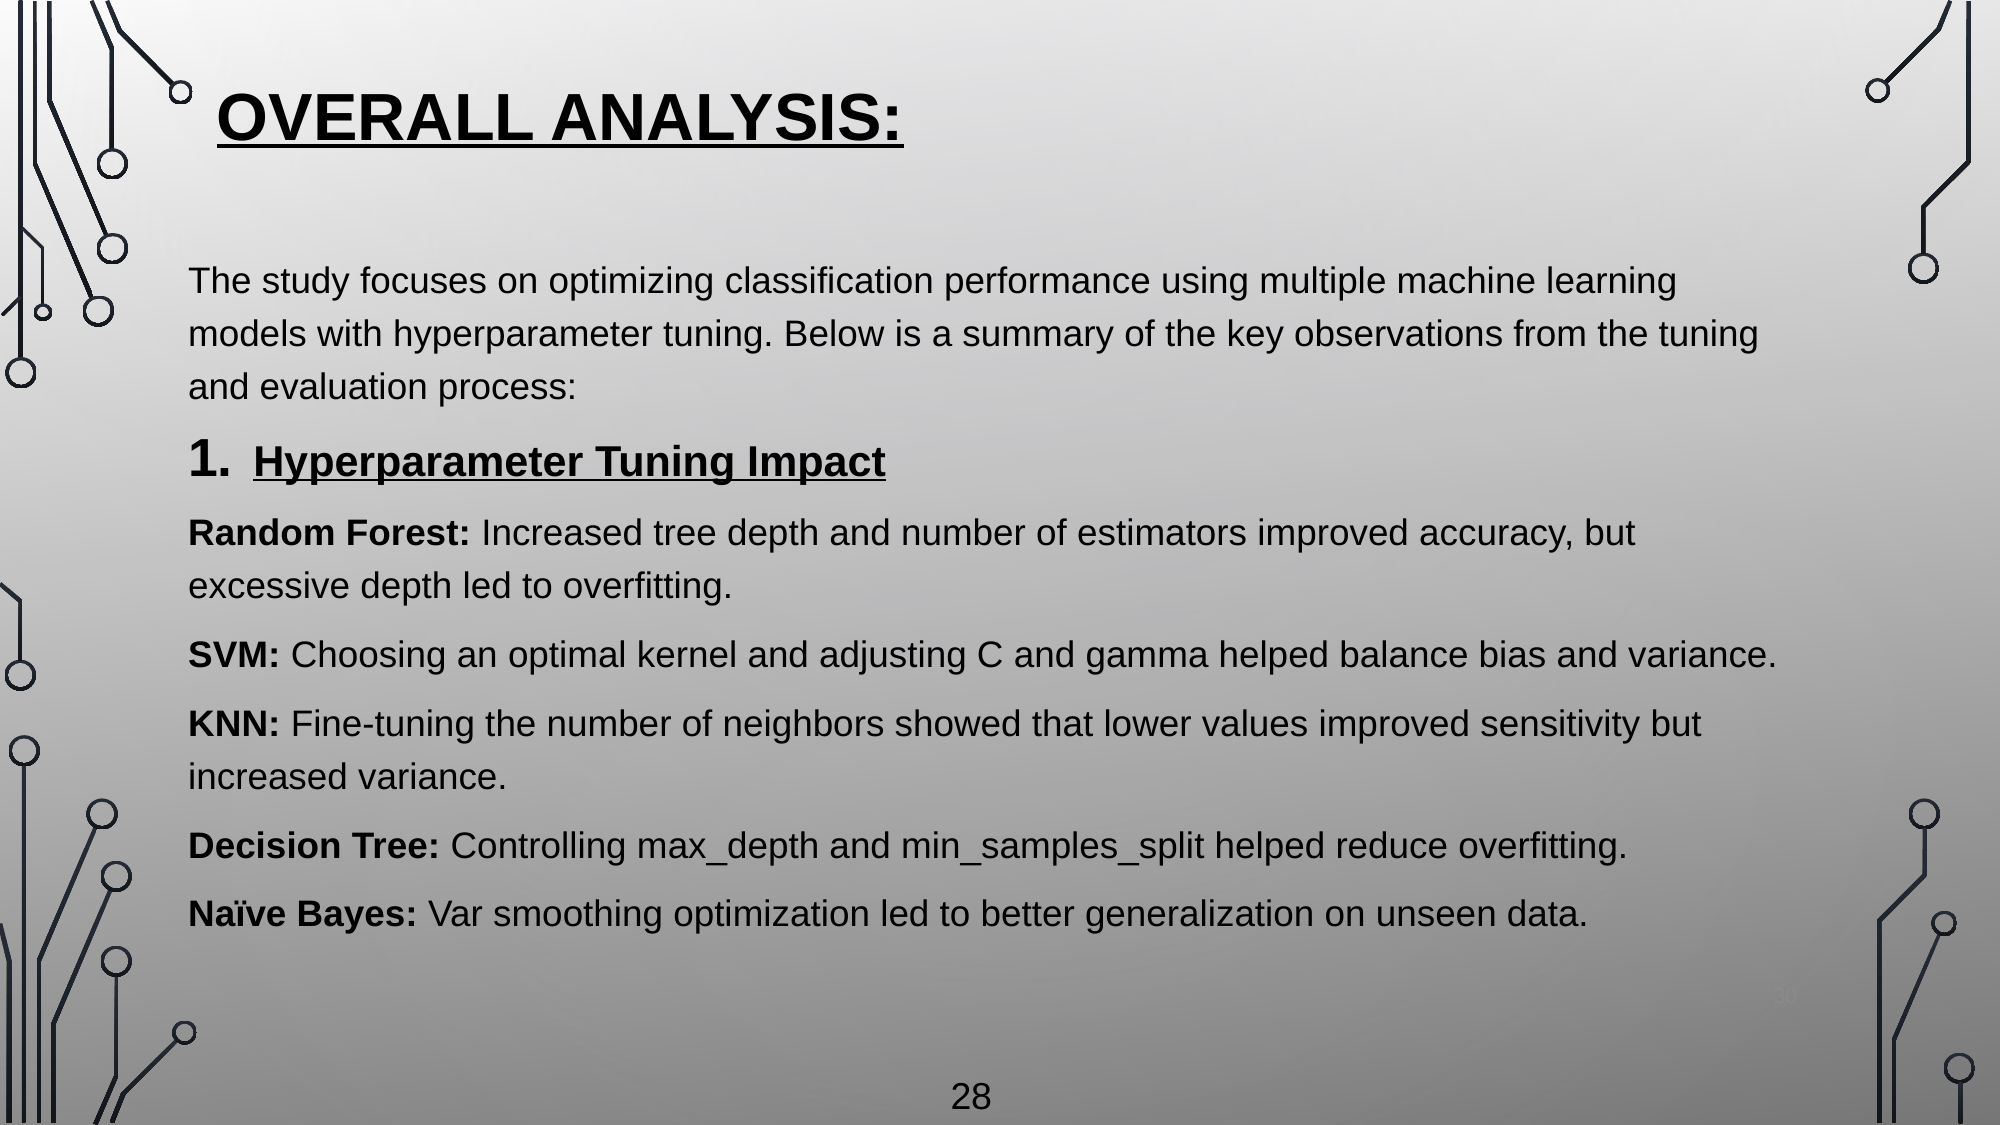

# OVERALL ANALYSIS:
The study focuses on optimizing classification performance using multiple machine learning models with hyperparameter tuning. Below is a summary of the key observations from the tuning and evaluation process:
Hyperparameter Tuning Impact
Random Forest: Increased tree depth and number of estimators improved accuracy, but excessive depth led to overfitting.
SVM: Choosing an optimal kernel and adjusting C and gamma helped balance bias and variance.
KNN: Fine-tuning the number of neighbors showed that lower values improved sensitivity but increased variance.
Decision Tree: Controlling max_depth and min_samples_split helped reduce overfitting.
Naïve Bayes: Var smoothing optimization led to better generalization on unseen data.
30
28